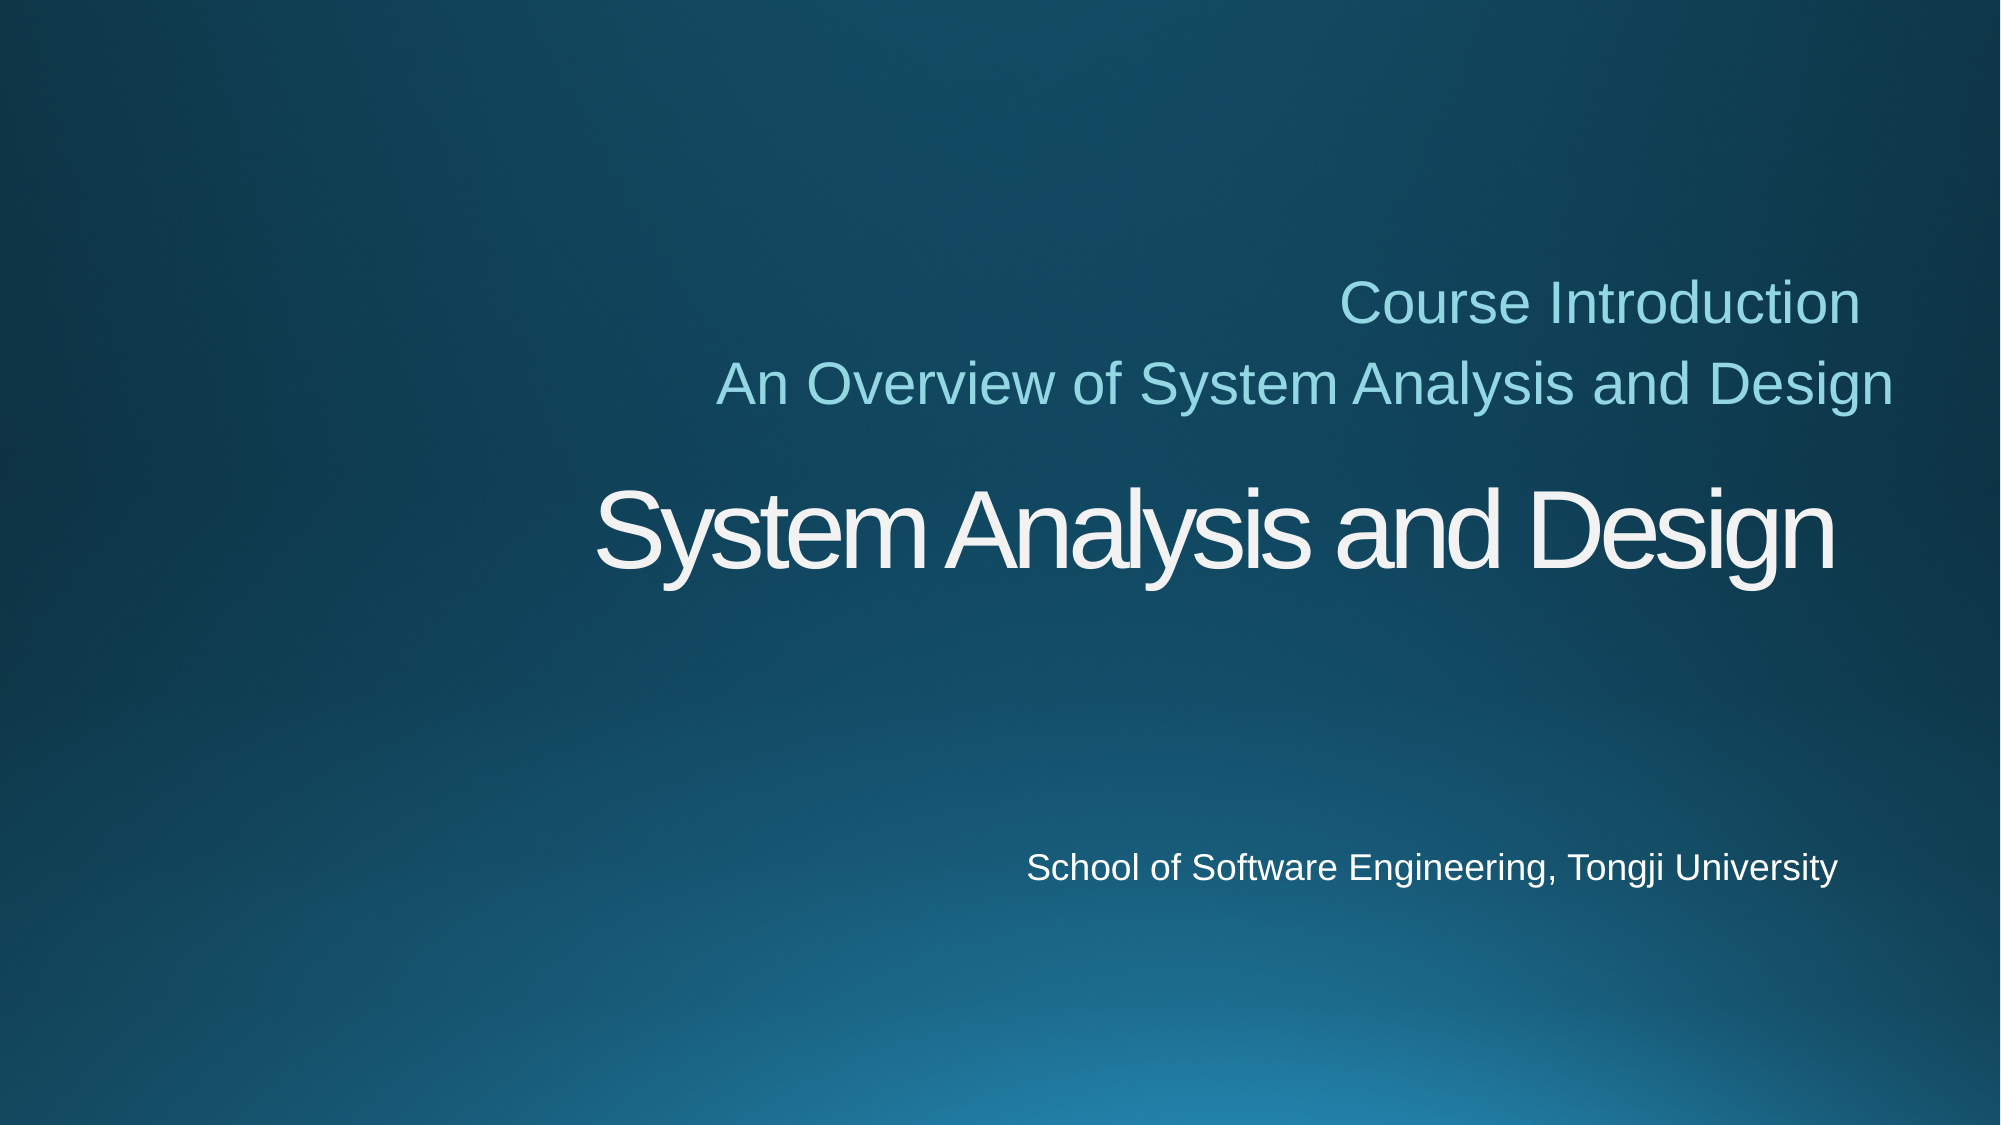

Course Introduction
An Overview of System Analysis and Design
# System Analysis and Design

School of Software Engineering, Tongji University